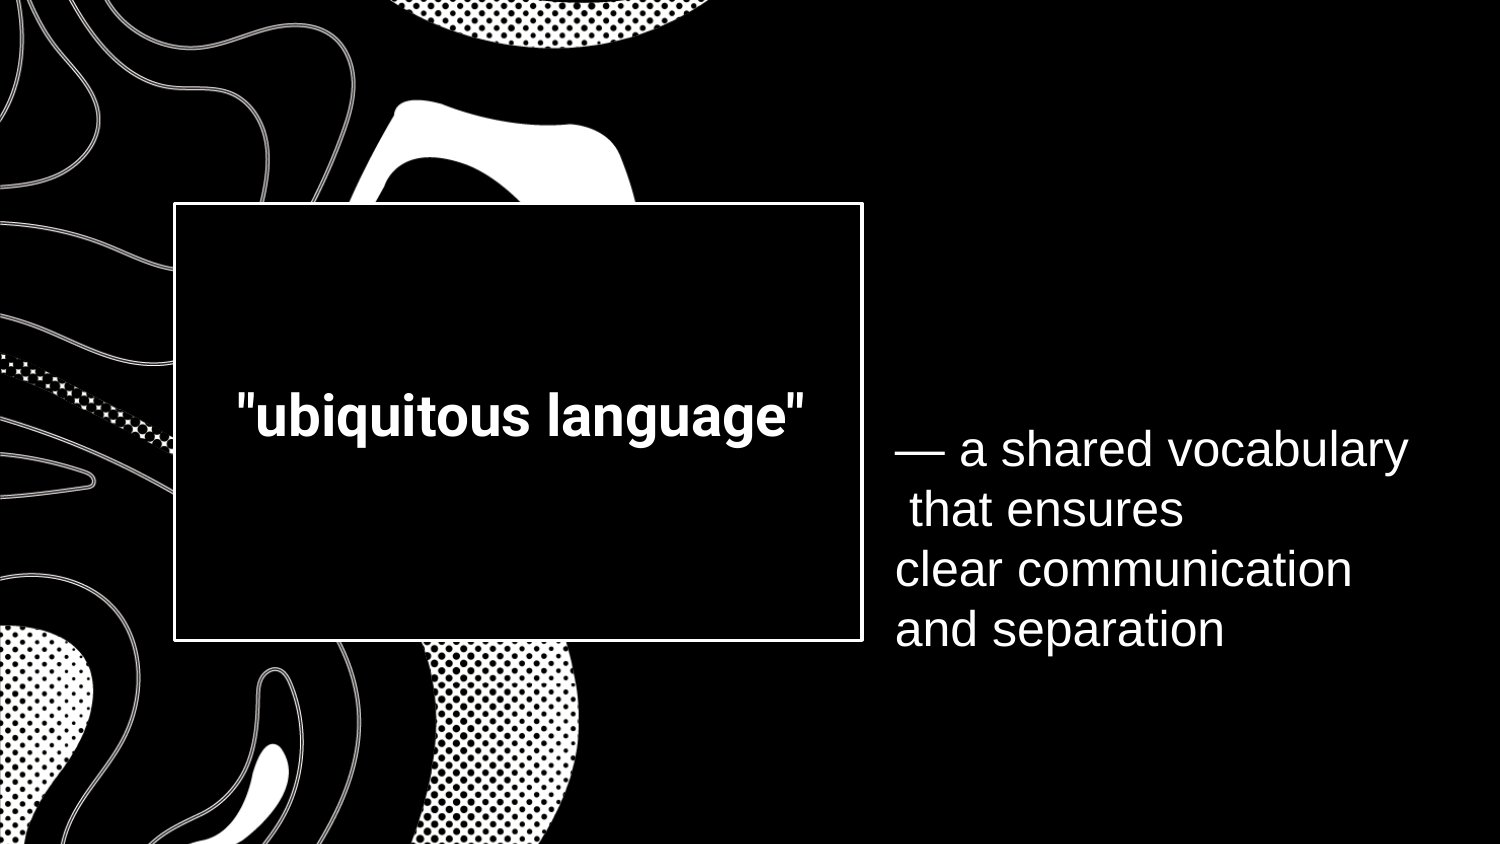

"ubiquitous language"
— a shared vocabulary
 that ensures
clear communication
and separation